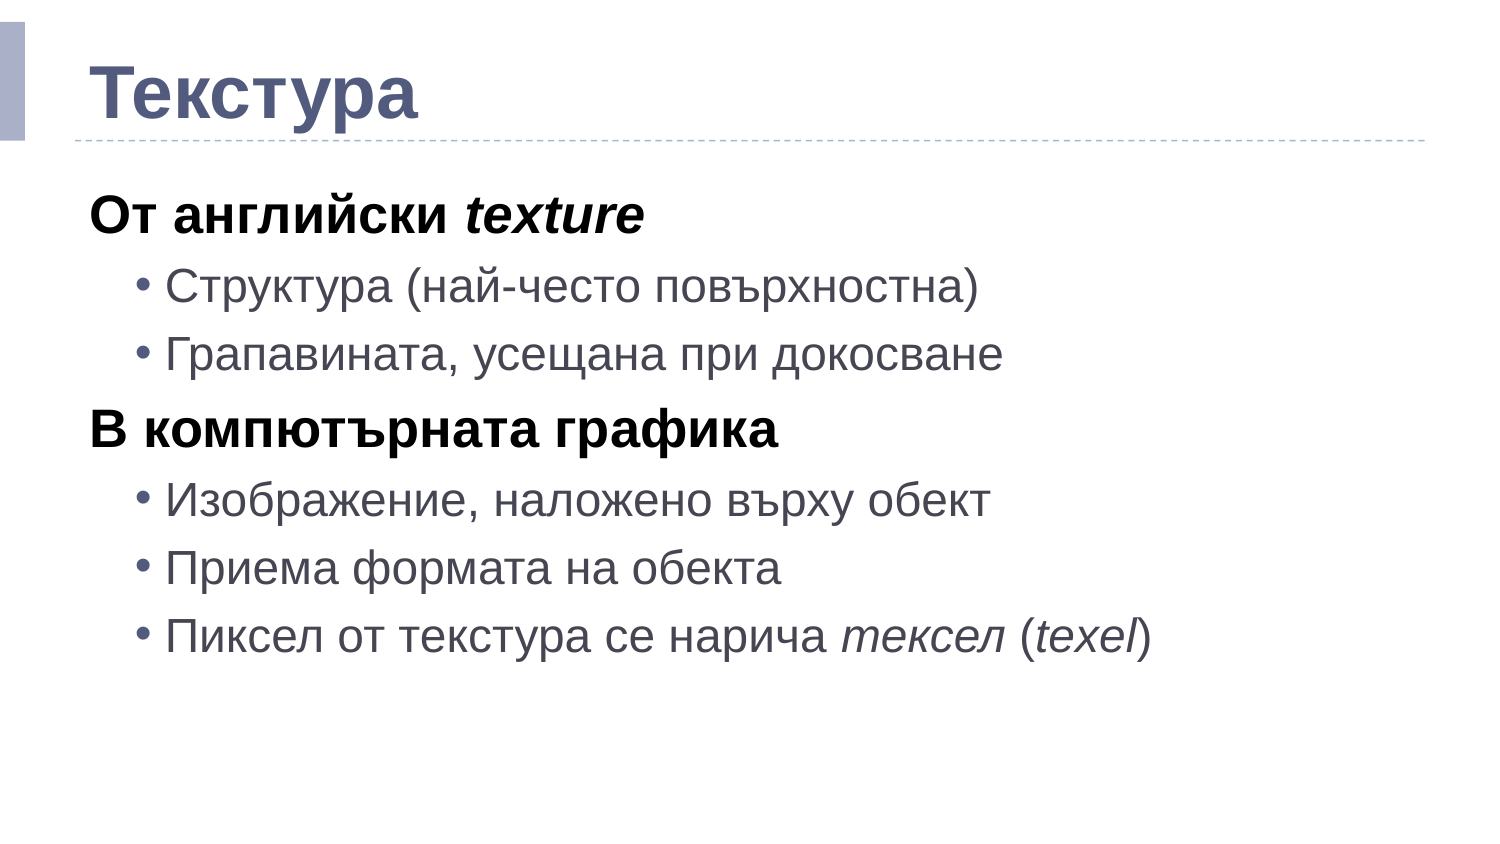

# Текстура
От английски texture
Структура (най-често повърхностна)
Грапавината, усещана при докосване
В компютърната графика
Изображение, наложено върху обект
Приема формата на обекта
Пиксел от текстура се нарича тексел (texel)